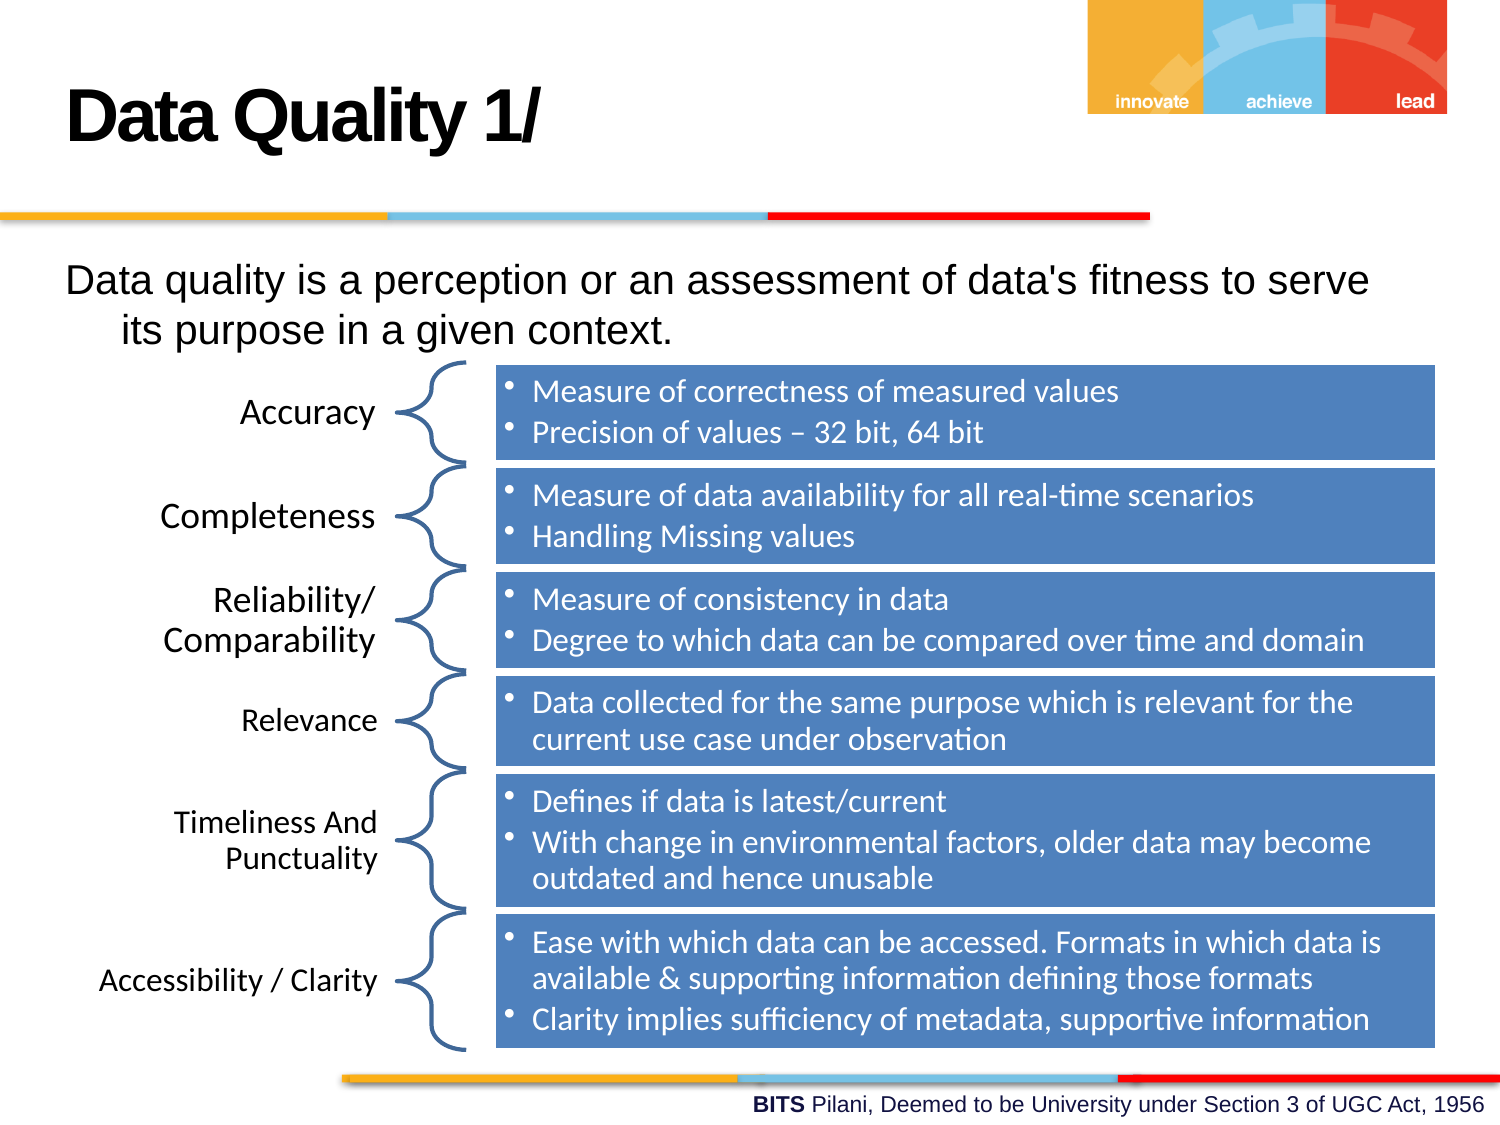

Data Quality 1/
Data quality is a perception or an assessment of data's fitness to serve its purpose in a given context.
Accuracy
Measure of correctness of measured values
Precision of values – 32 bit, 64 bit
Completeness
Measure of data availability for all real-time scenarios
Handling Missing values
Reliability/Comparability
Measure of consistency in data
Degree to which data can be compared over time and domain
Relevance
Data collected for the same purpose which is relevant for the current use case under observation
Timeliness And Punctuality
Defines if data is latest/current
With change in environmental factors, older data may become outdated and hence unusable
Accessibility / Clarity
Ease with which data can be accessed. Formats in which data is available & supporting information defining those formats
Clarity implies sufficiency of metadata, supportive information